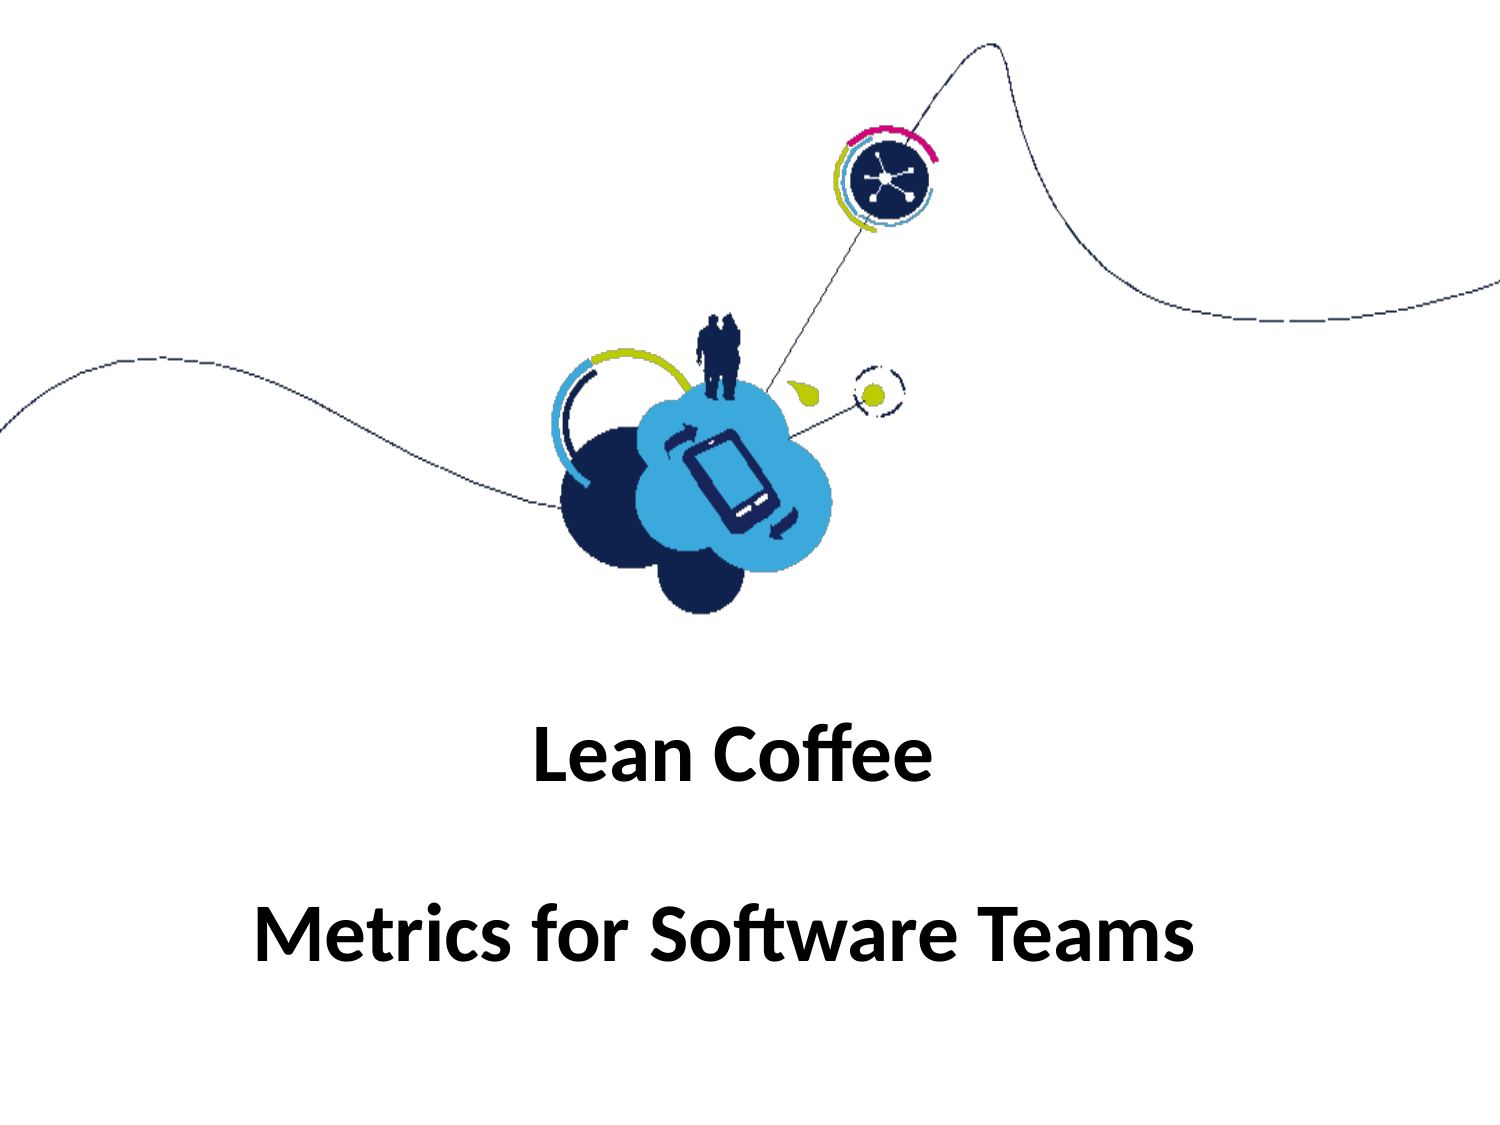

# Lean Coffee Metrics for Software Teams